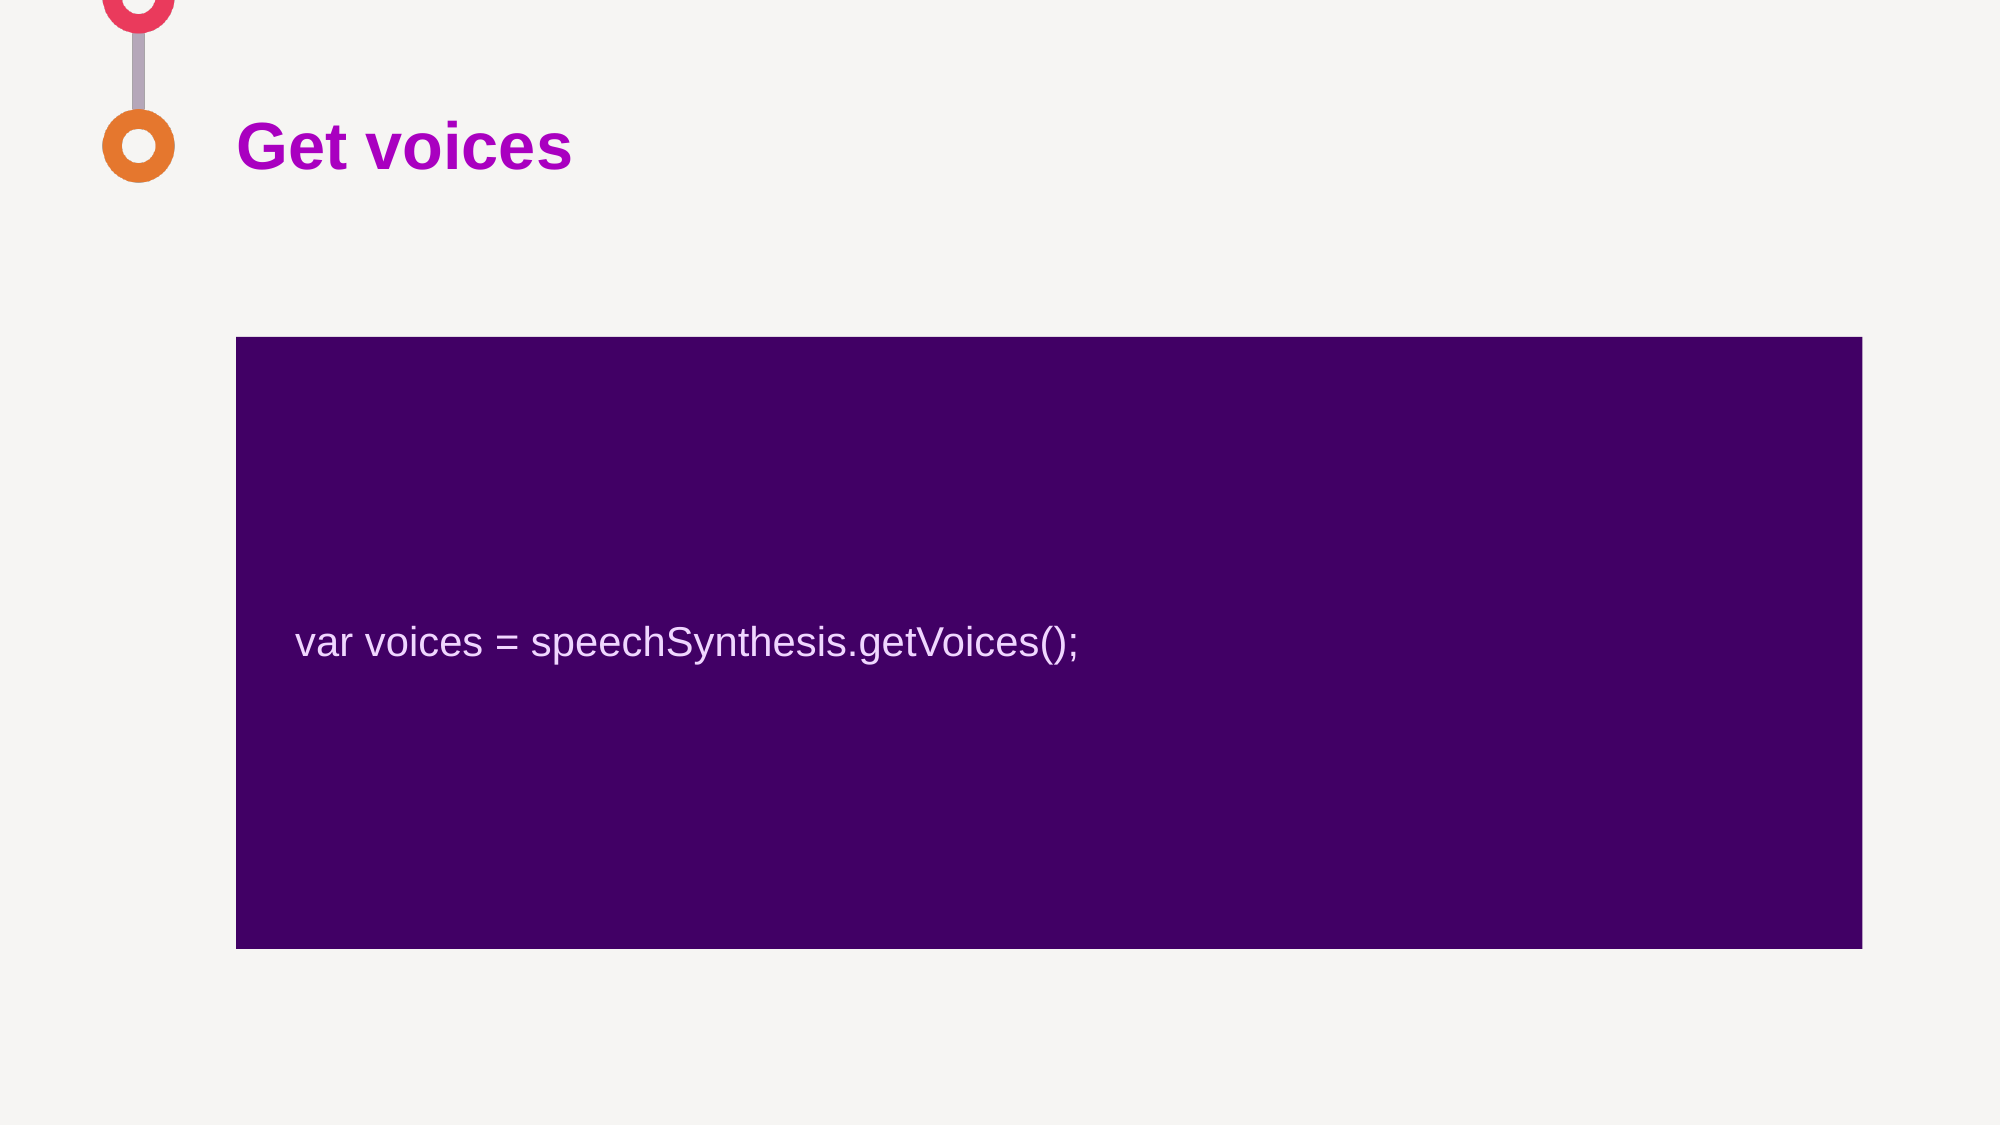

# Get voices
var voices = speechSynthesis.getVoices();